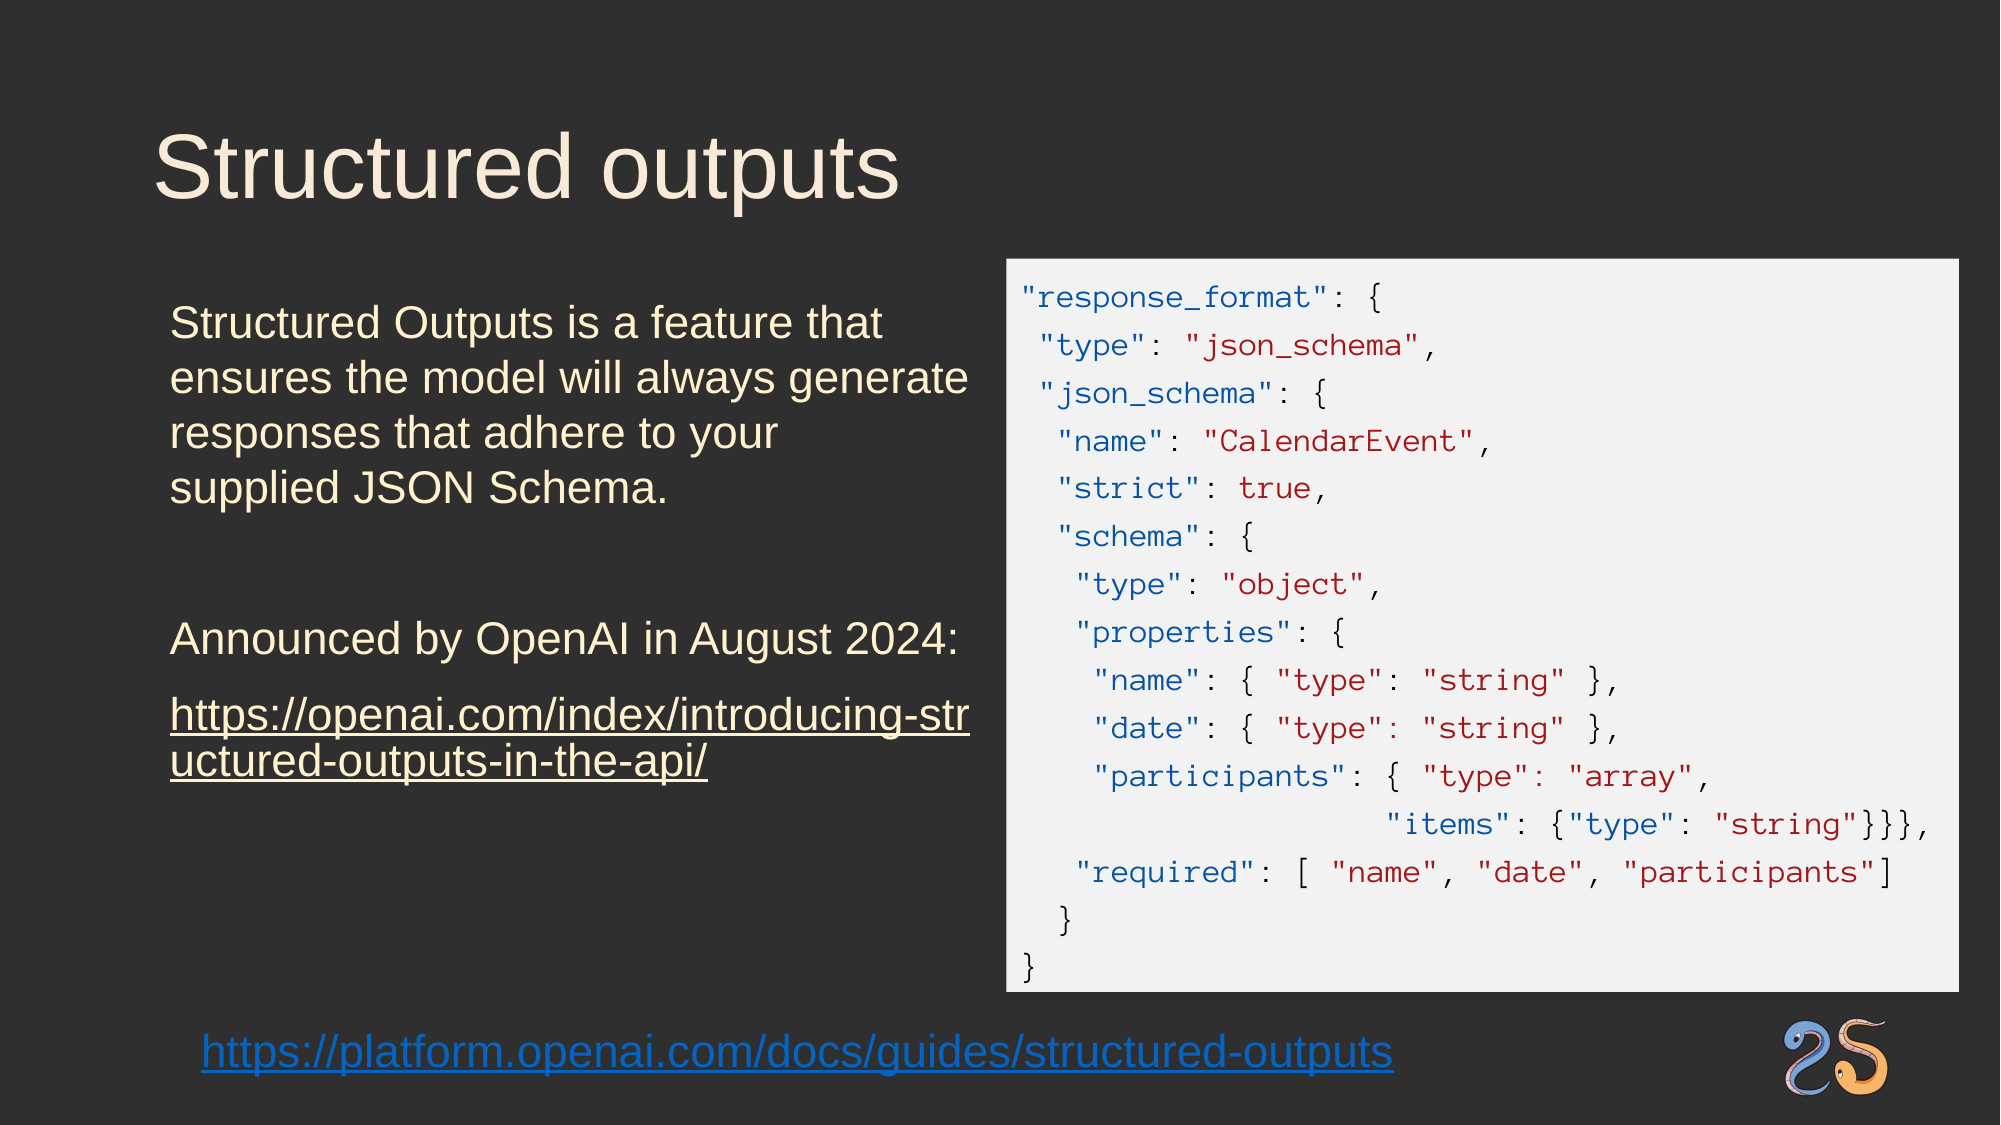

# Structured outputs
"response_format": {
 "type": "json_schema",
 "json_schema": {
  "name": "CalendarEvent",
  "strict": true,
  "schema": {
   "type": "object",
   "properties": {
    "name": { "type": "string" },
    "date": { "type": "string" },
    "participants": { "type": "array",
                    "items": {"type": "string"}}},
   "required": [ "name", "date", "participants"]
  }
}
Structured Outputs is a feature that ensures the model will always generate responses that adhere to your supplied JSON Schema.

Announced by OpenAI in August 2024:
https://openai.com/index/introducing-structured-outputs-in-the-api/
https://platform.openai.com/docs/guides/structured-outputs